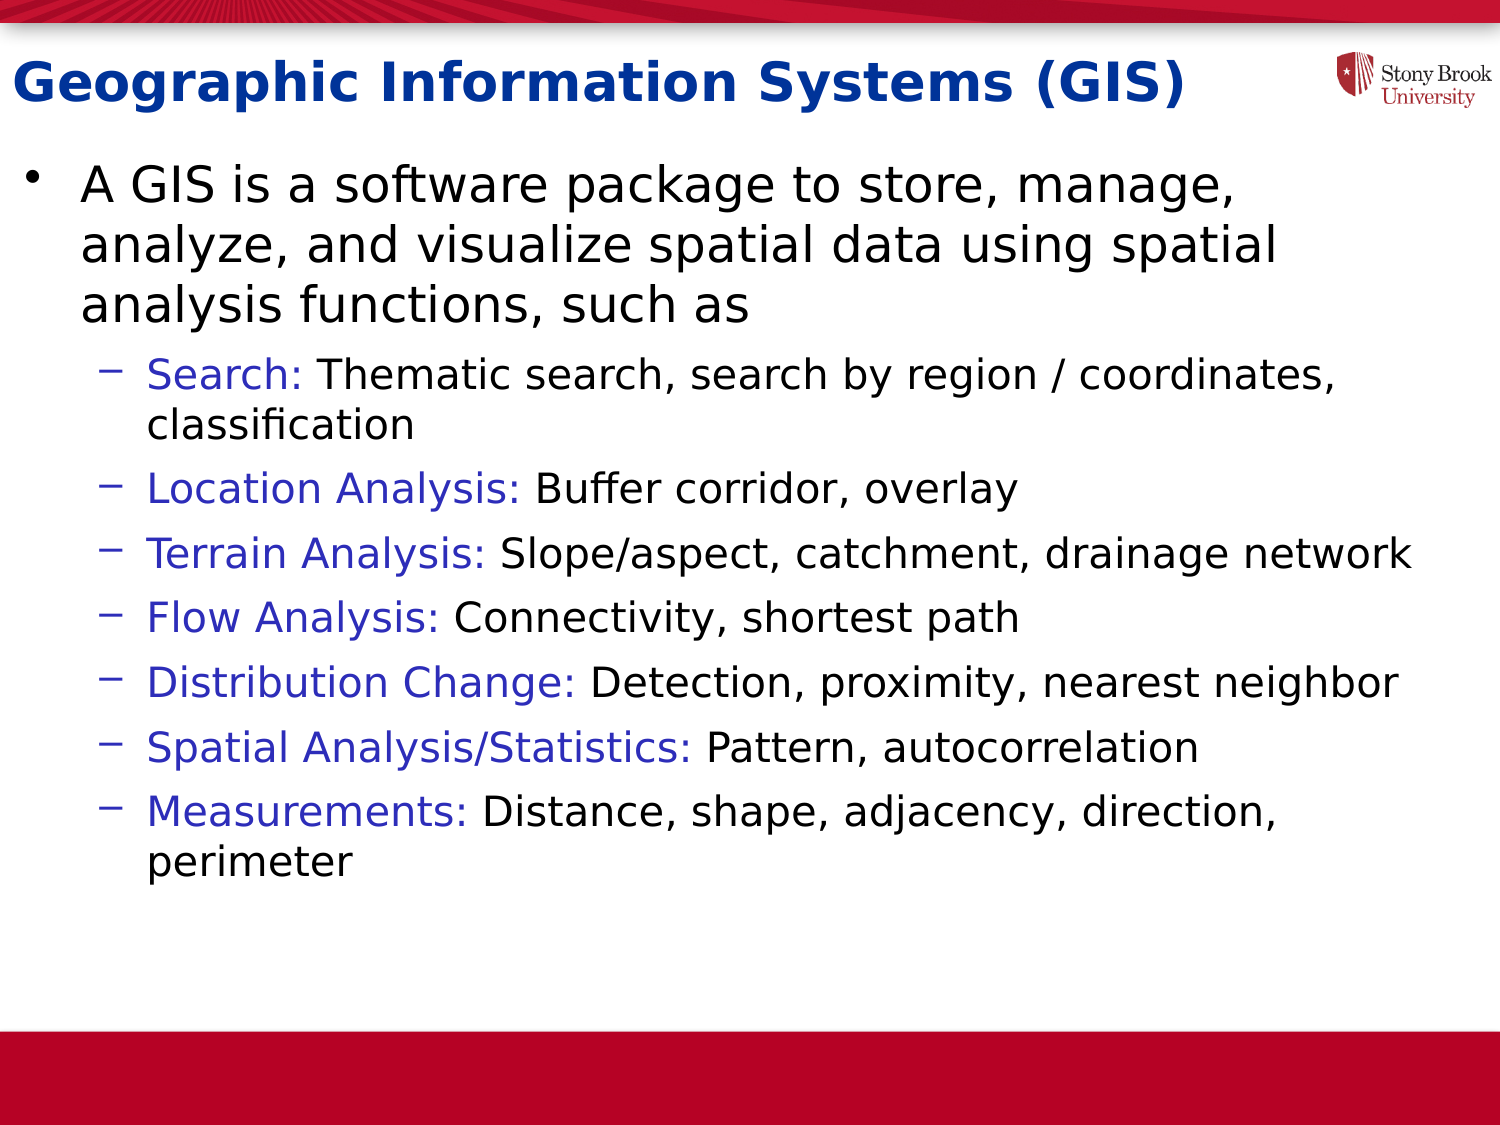

# Geographic Information Systems (GIS)
A GIS is a software package to store, manage, analyze, and visualize spatial data using spatial analysis functions, such as
Search: Thematic search, search by region / coordinates, classification
Location Analysis: Buffer corridor, overlay
Terrain Analysis: Slope/aspect, catchment, drainage network
Flow Analysis: Connectivity, shortest path
Distribution Change: Detection, proximity, nearest neighbor
Spatial Analysis/Statistics: Pattern, autocorrelation
Measurements: Distance, shape, adjacency, direction, perimeter